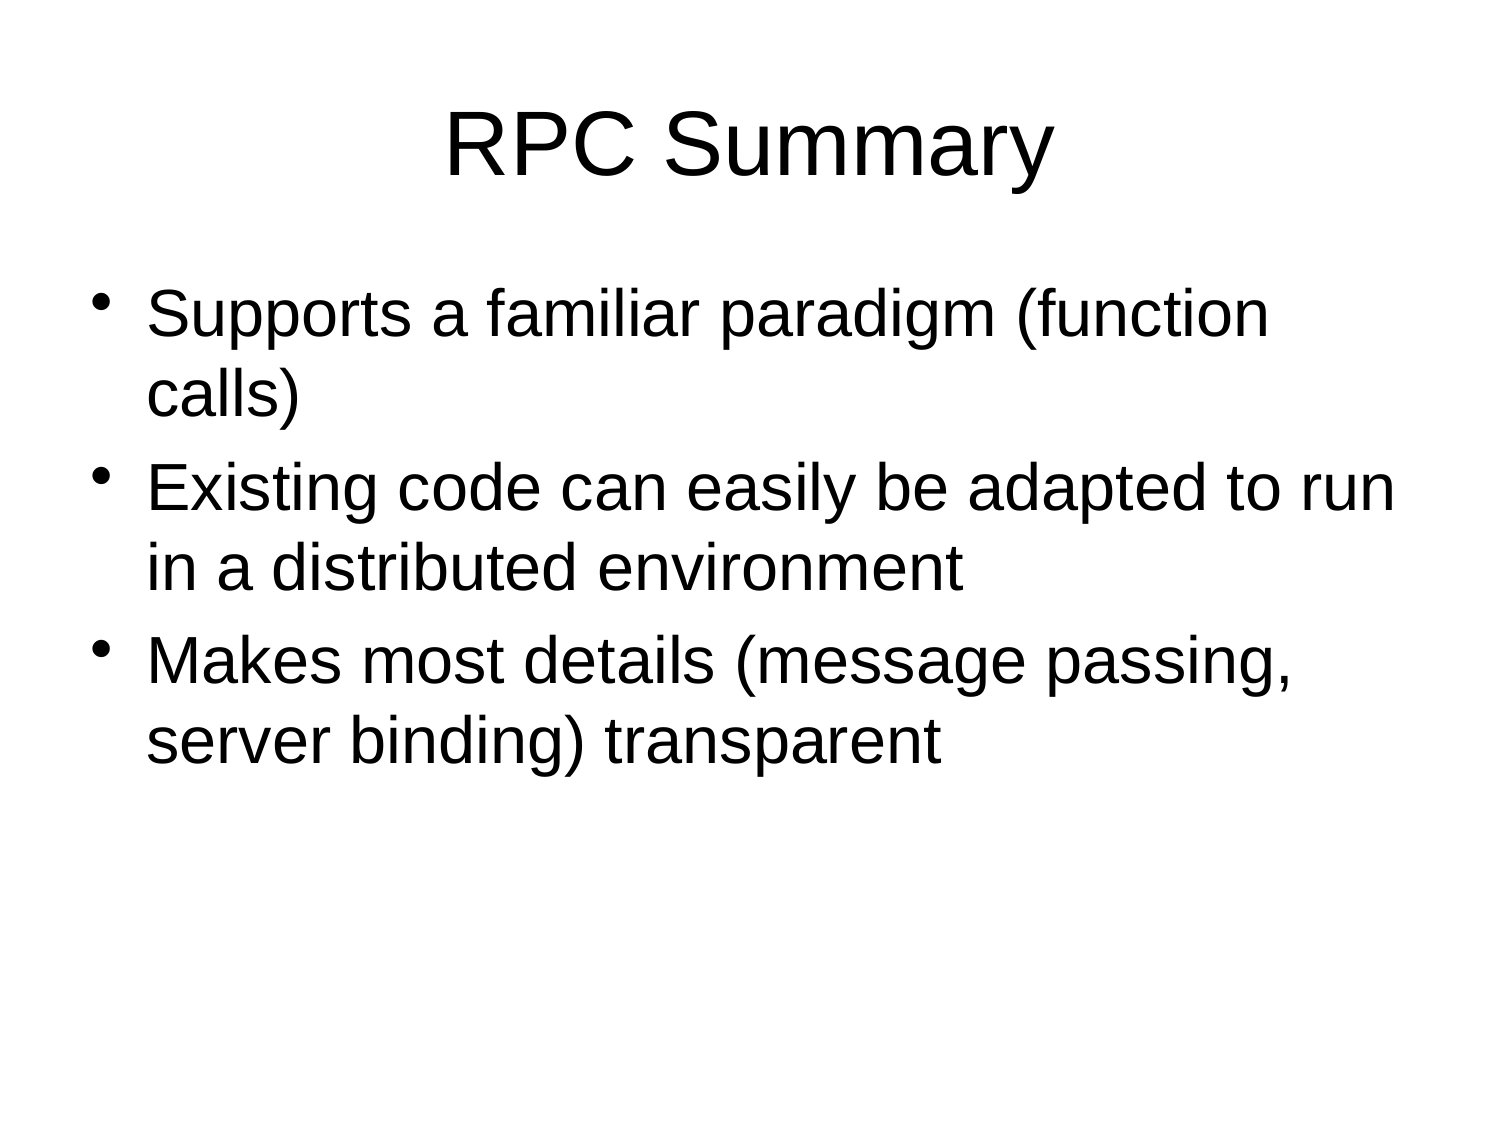

# RPC Summary
Supports a familiar paradigm (function calls)
Existing code can easily be adapted to run in a distributed environment
Makes most details (message passing, server binding) transparent